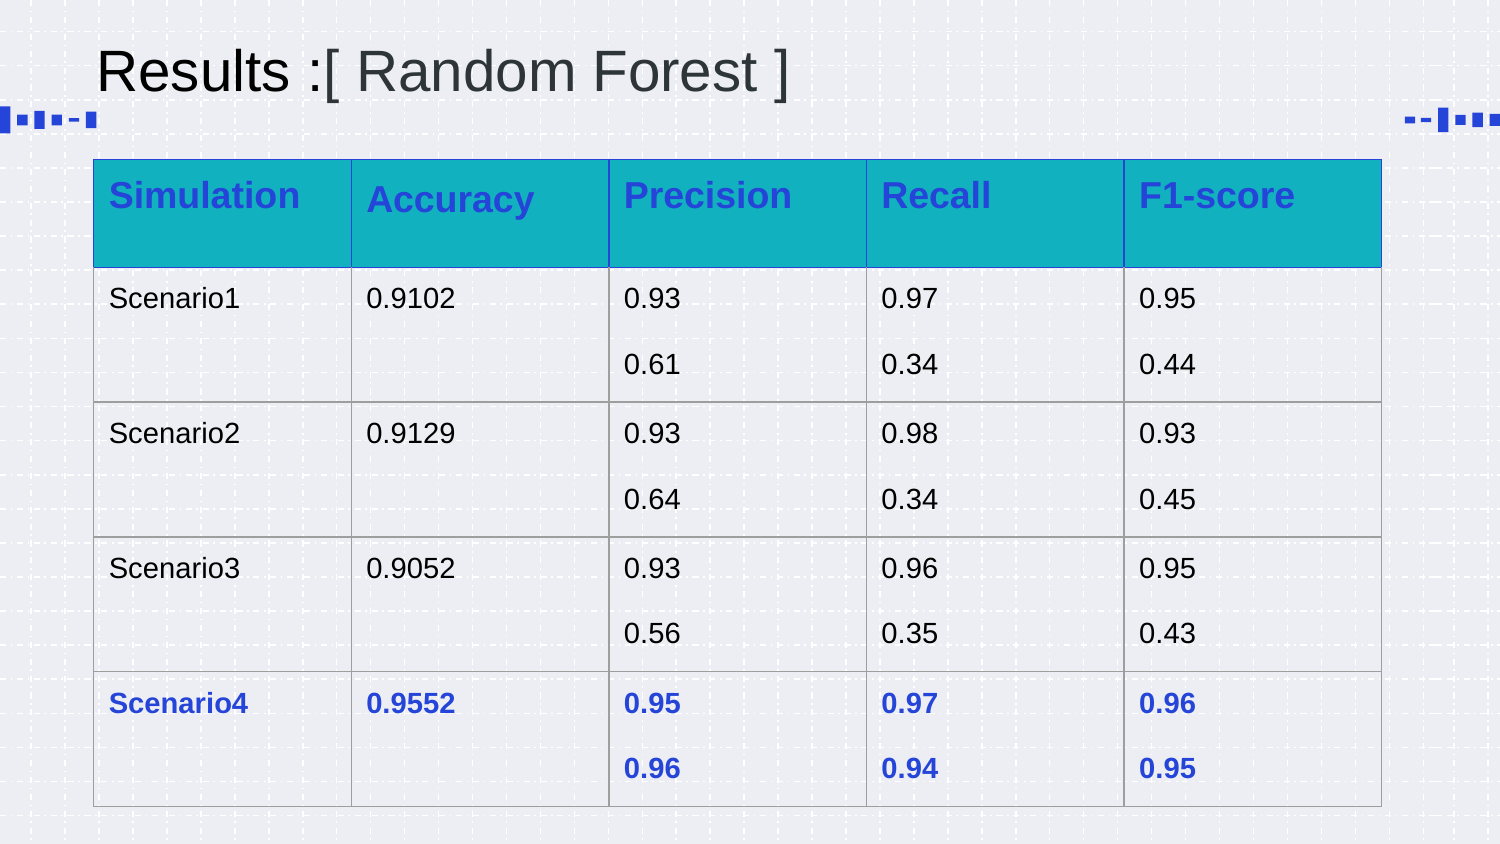

Results :[ Random Forest ]
#
| Simulation | Accuracy | Precision | Recall | F1-score |
| --- | --- | --- | --- | --- |
| Scenario1 | 0.9102 | 0.93​ 0.61​ | 0.97​ 0.34​ | 0.95​ 0.44​ |
| Scenario2 | 0.9129​ | 0.93​ 0.64​ | 0.98​ 0.34​ | 0.93​ 0.45 ​ |
| Scenario3 | 0.9052​ | 0.93​ 0.56 | 0.96​ 0.35​ | 0.95​ 0.43​ |
| Scenario4 | 0.9552​ | 0.95​ 0.96 | 0.97​ 0.94​ | 0.96​ 0.95​ |